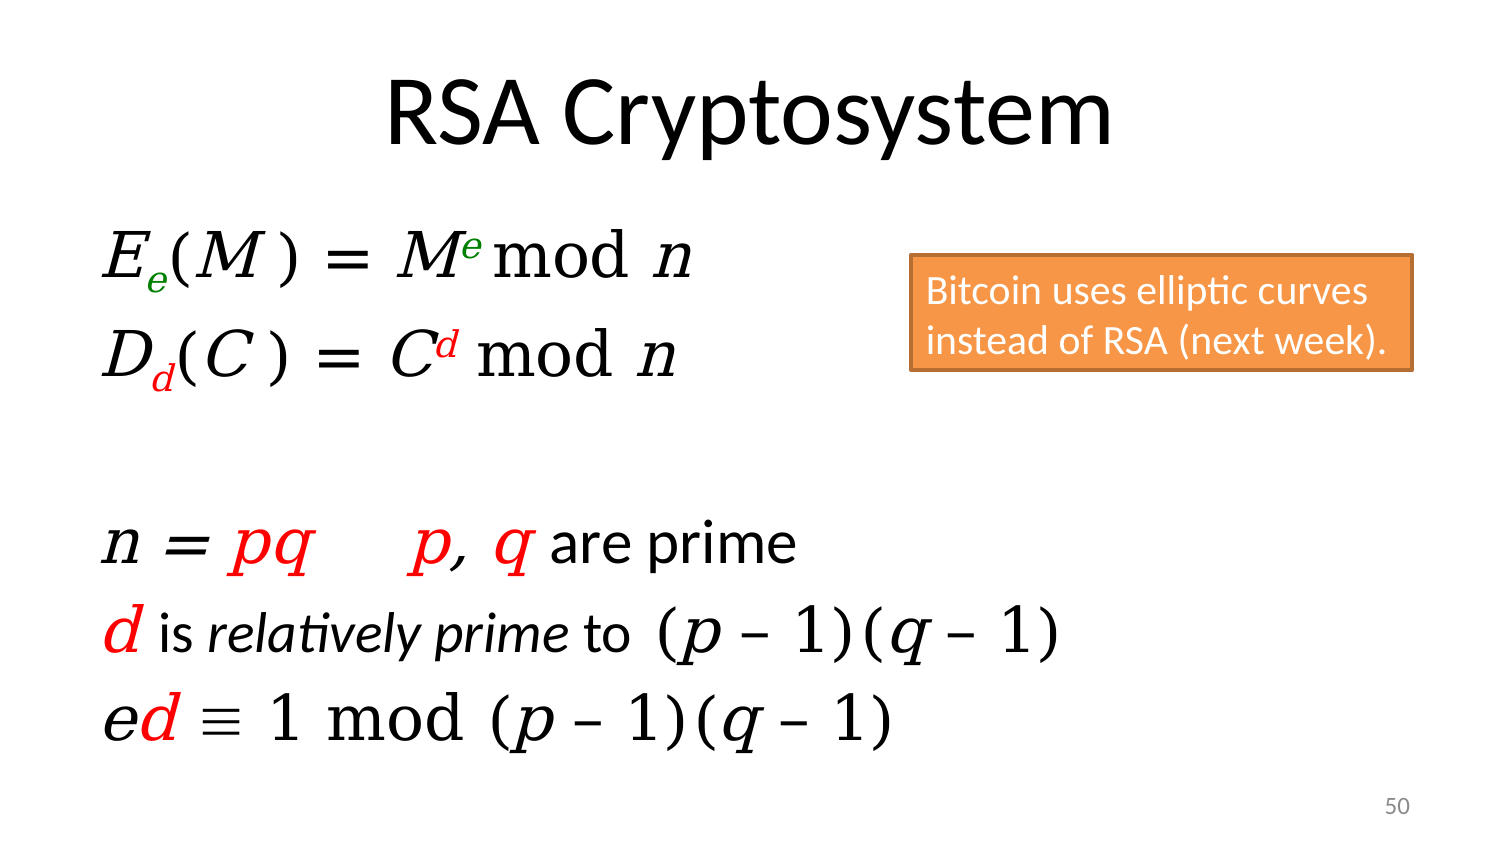

# RSA Cryptosystem
		Ee(M ) = Me mod n
		Dd(C ) = Cd mod n

	n = pq					p, q are prime
	d is relatively prime to (p – 1)(q – 1)
	ed ≡ 1 mod (p – 1)(q – 1)
Bitcoin uses elliptic curves instead of RSA (next week).
50